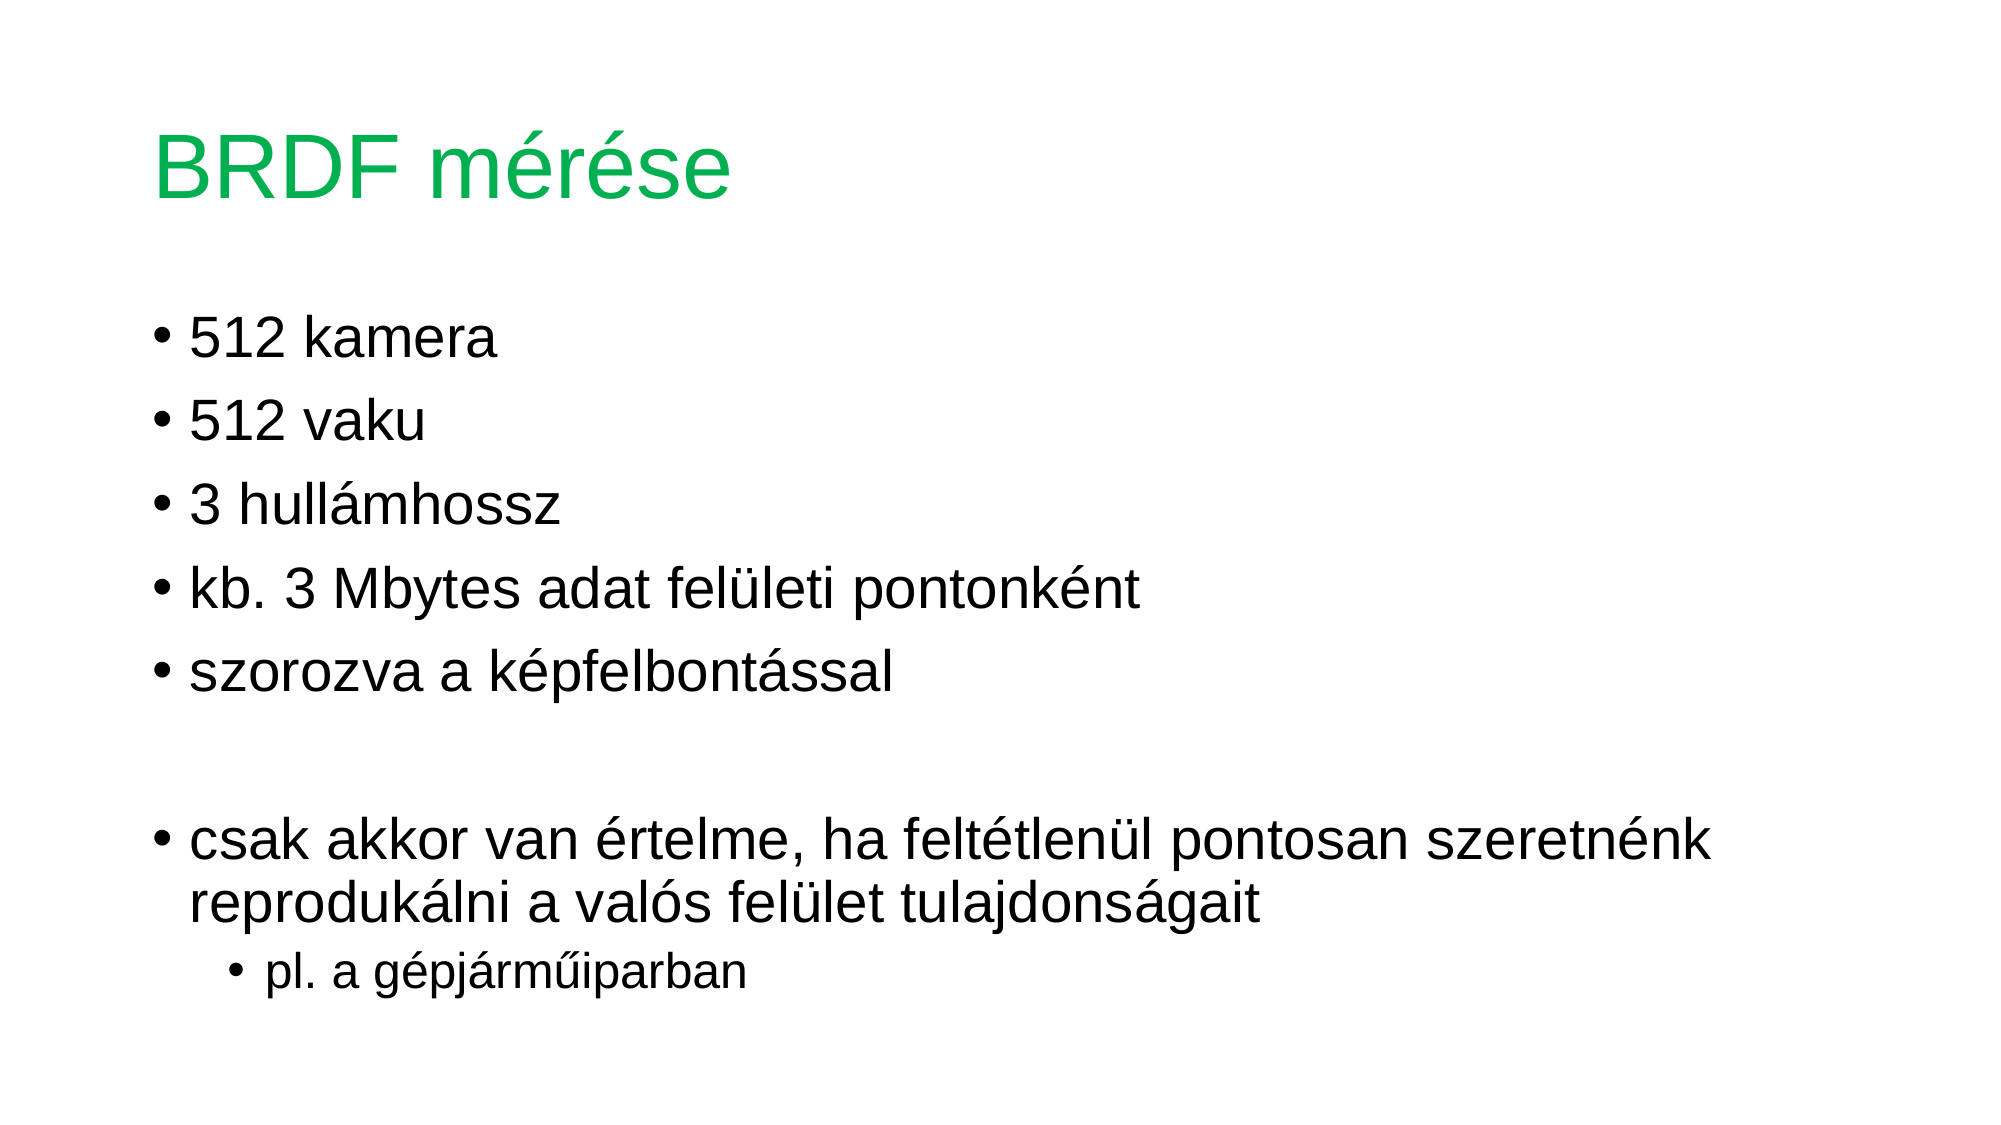

# BRDF mérése
512 kamera
512 vaku
3 hullámhossz
kb. 3 Mbytes adat felületi pontonként
szorozva a képfelbontással

csak akkor van értelme, ha feltétlenül pontosan szeretnénk reprodukálni a valós felület tulajdonságait
pl. a gépjárműiparban